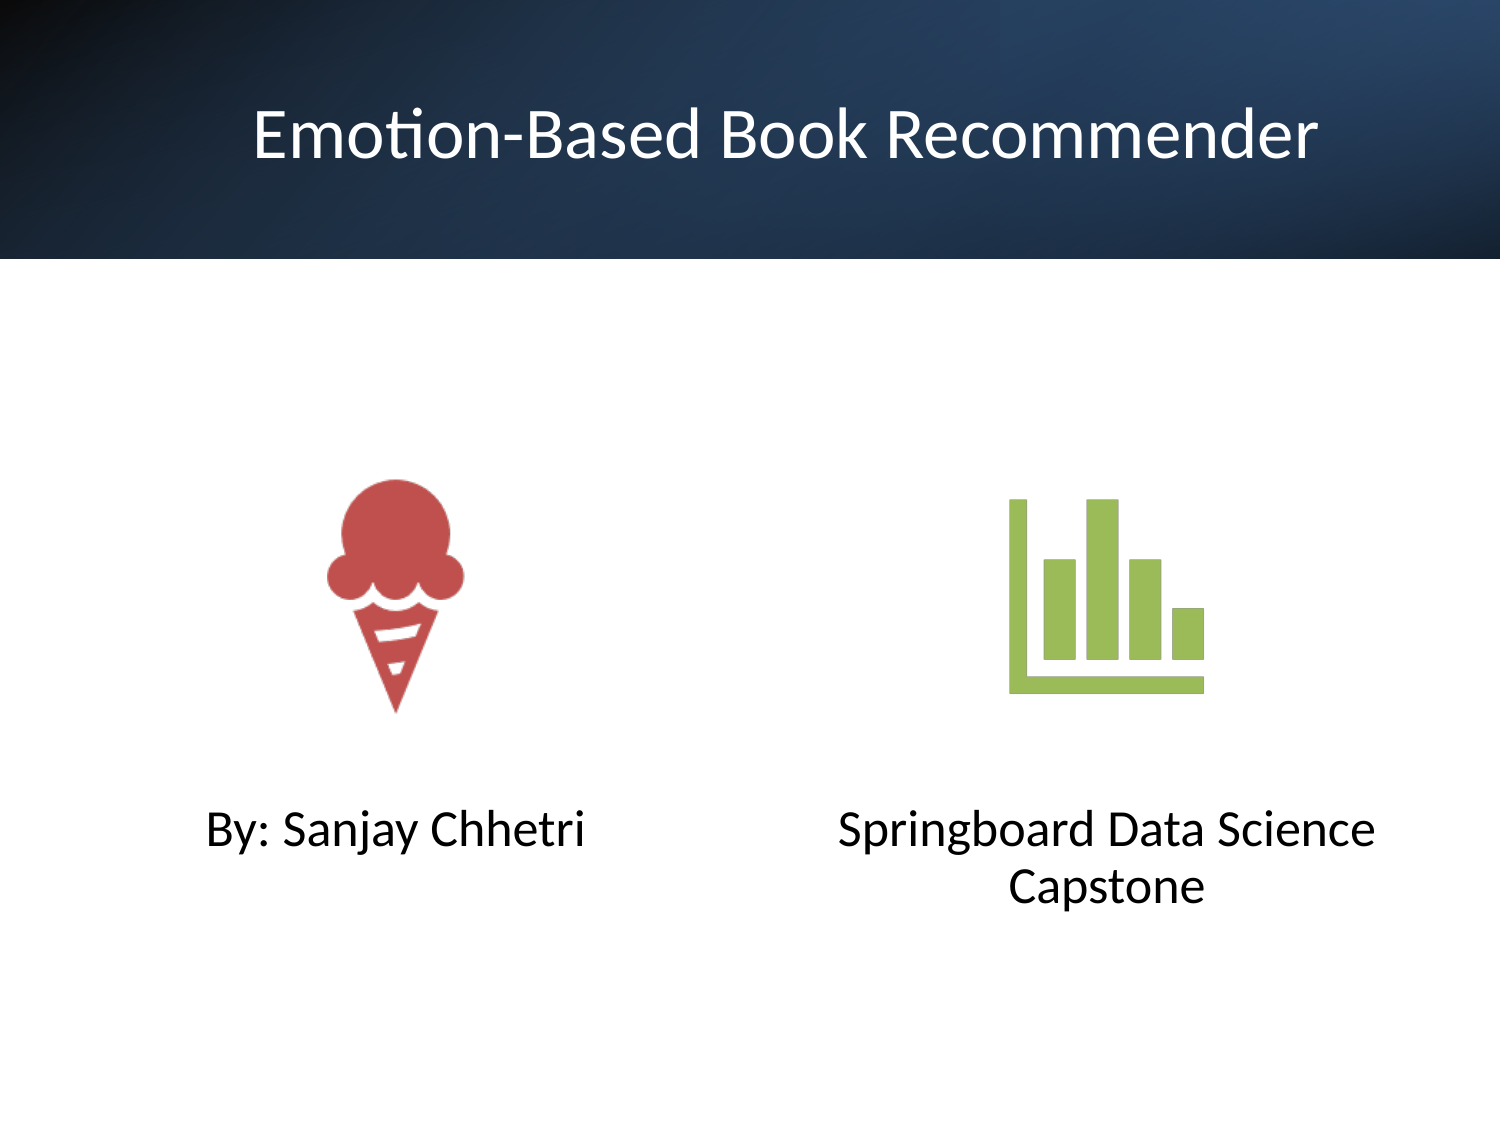

# Emotion-Based Book Recommender
By: Sanjay Chhetri
Springboard Data Science Capstone